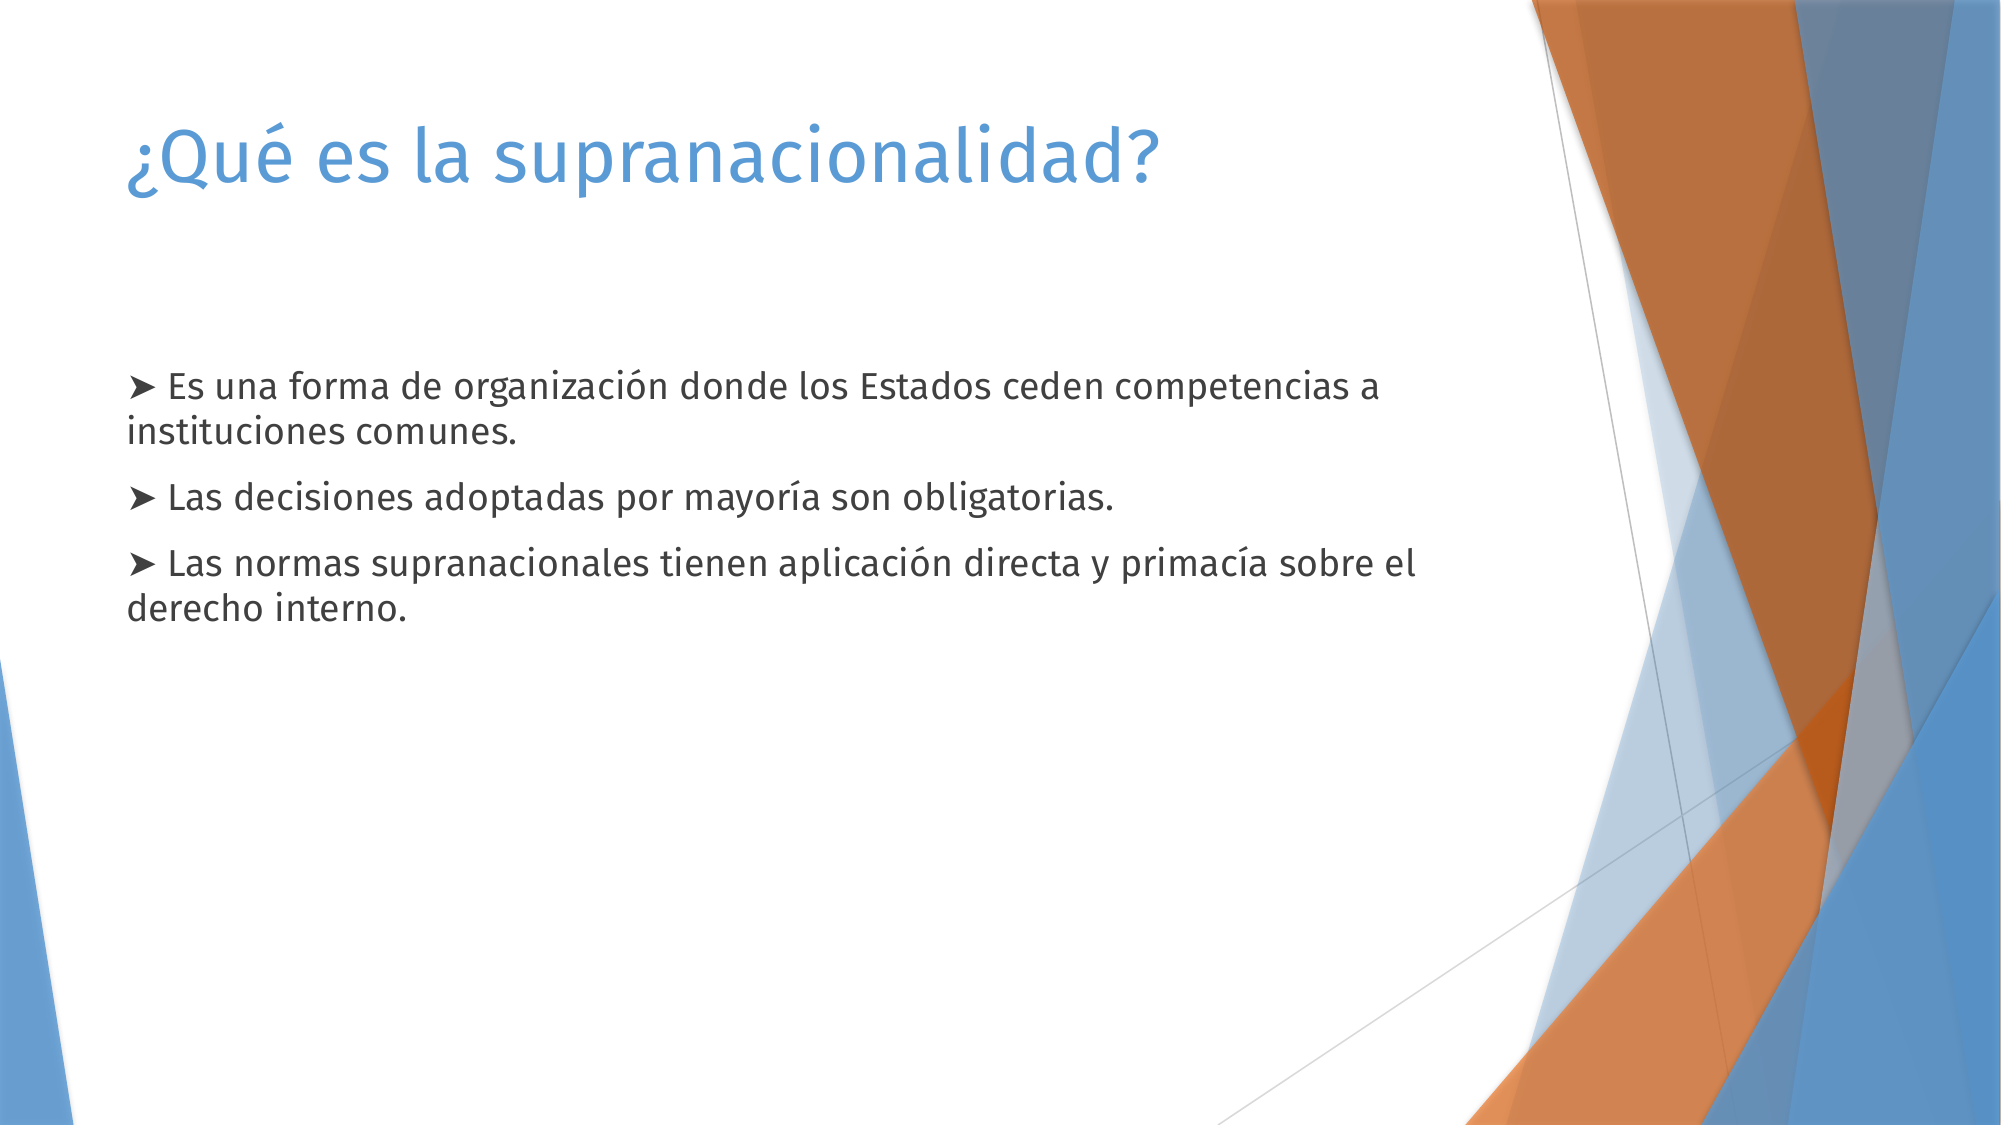

# ¿Qué es la supranacionalidad?
➤ Es una forma de organización donde los Estados ceden competencias a instituciones comunes.
➤ Las decisiones adoptadas por mayoría son obligatorias.
➤ Las normas supranacionales tienen aplicación directa y primacía sobre el derecho interno.